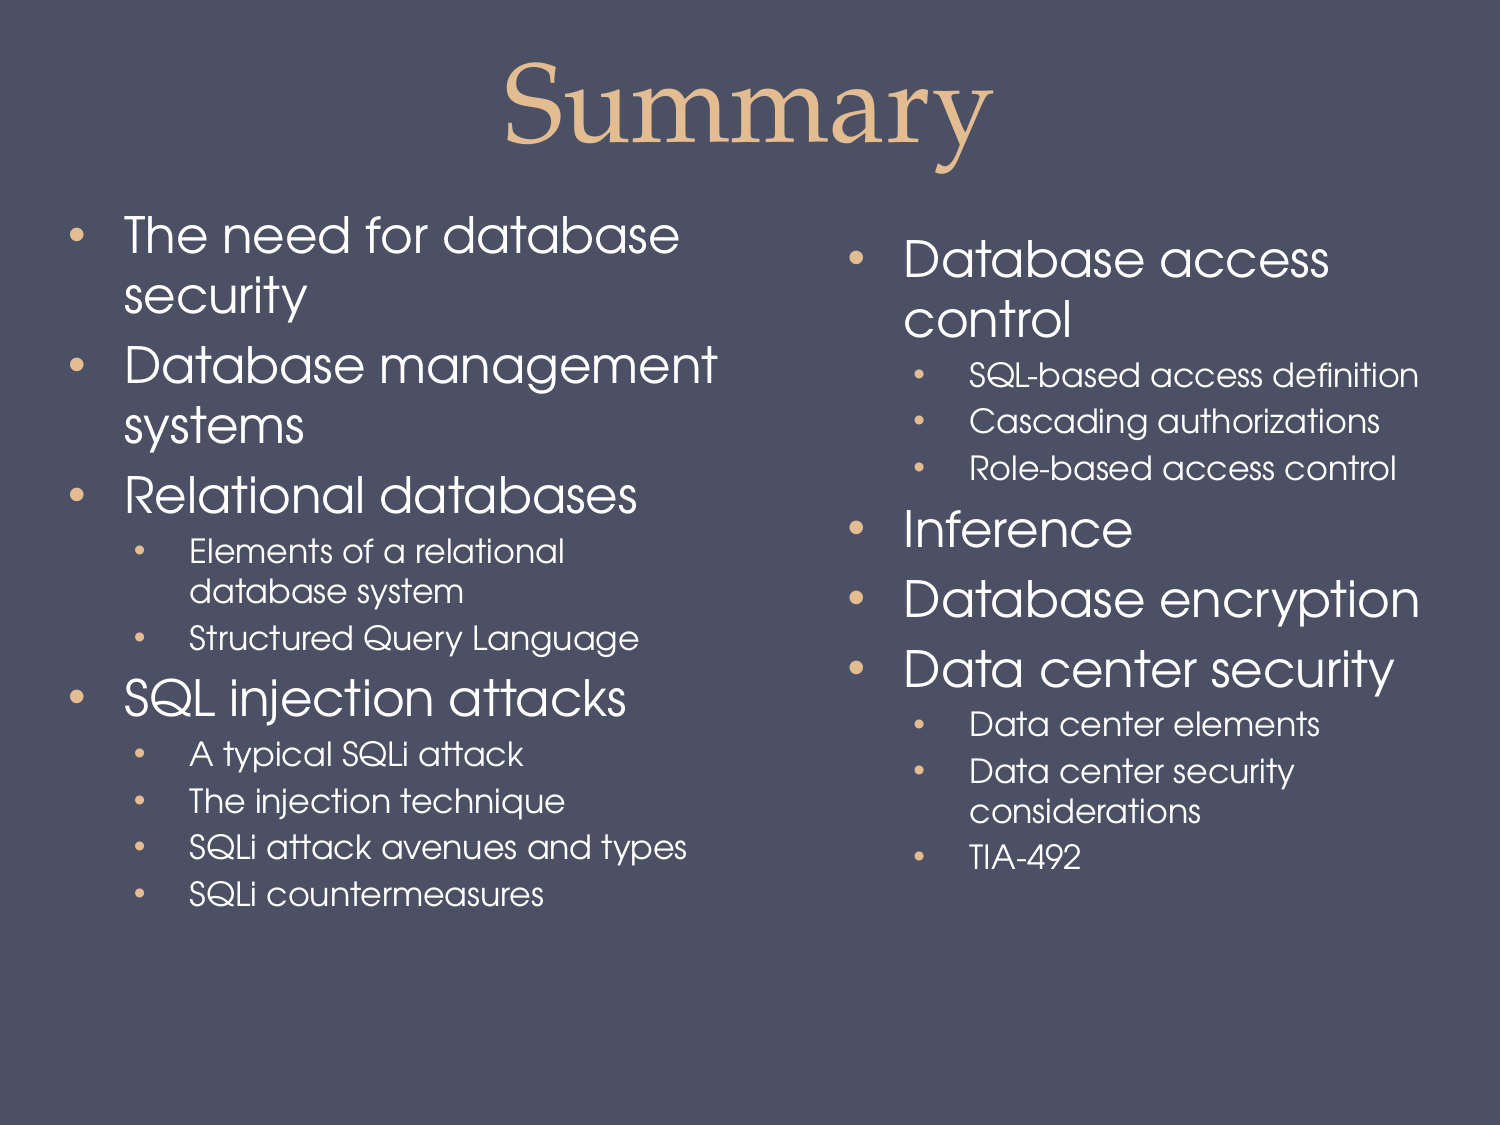

# Summary
The need for database security
Database management systems
Relational databases
Elements of a relational database system
Structured Query Language
SQL injection attacks
A typical SQLi attack
The injection technique
SQLi attack avenues and types
SQLi countermeasures
Database access control
SQL-based access definition
Cascading authorizations
Role-based access control
Inference
Database encryption
Data center security
Data center elements
Data center security considerations
TIA-492